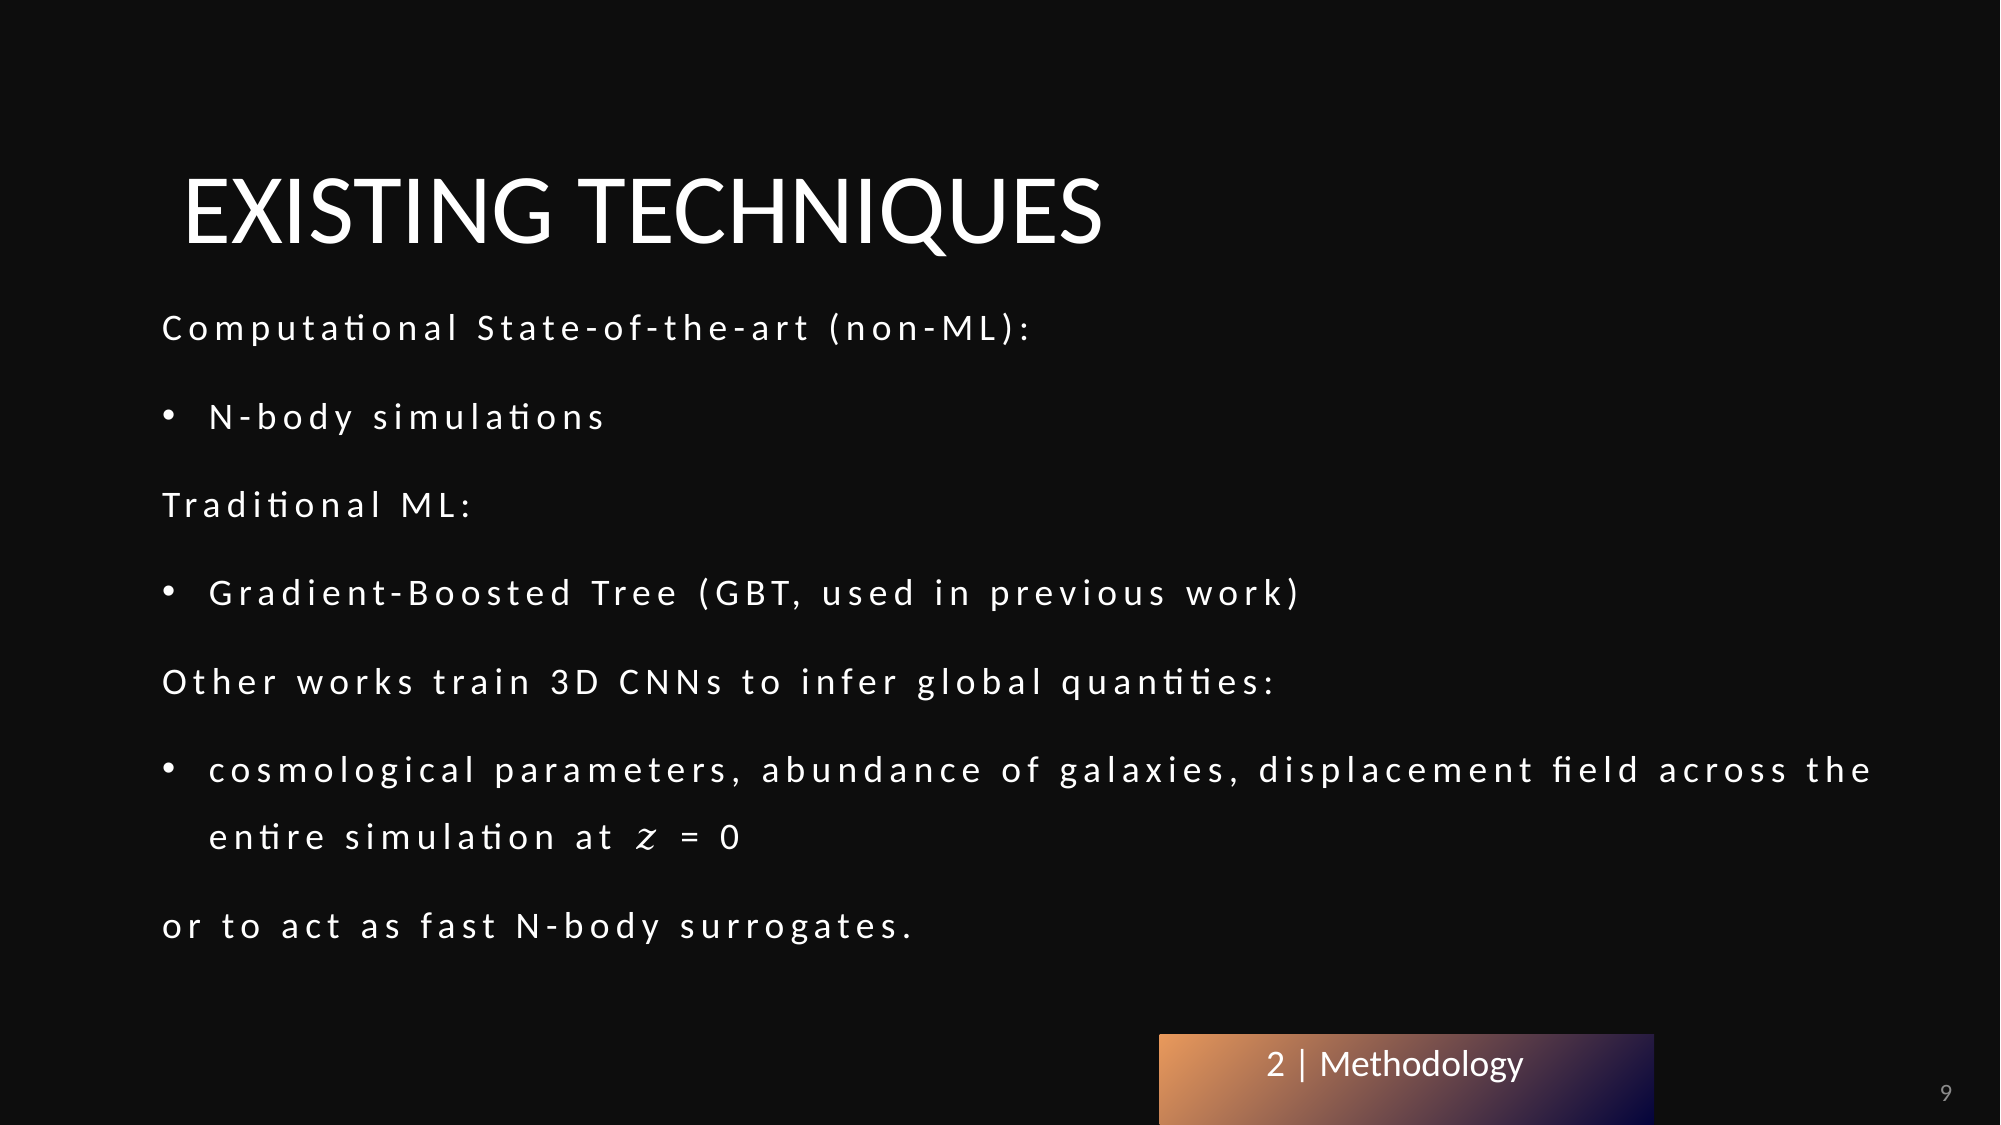

# EXISTING TECHNIQUES
Computational State-of-the-art (non-ML):
N-body simulations
Traditional ML:
Gradient-Boosted Tree (GBT, used in previous work)
Other works train 3D CNNs to infer global quantities:
cosmological parameters, abundance of galaxies, displacement field across the entire simulation at 𝑧 = 0
or to act as fast N-body surrogates.
2 | Methodology
9